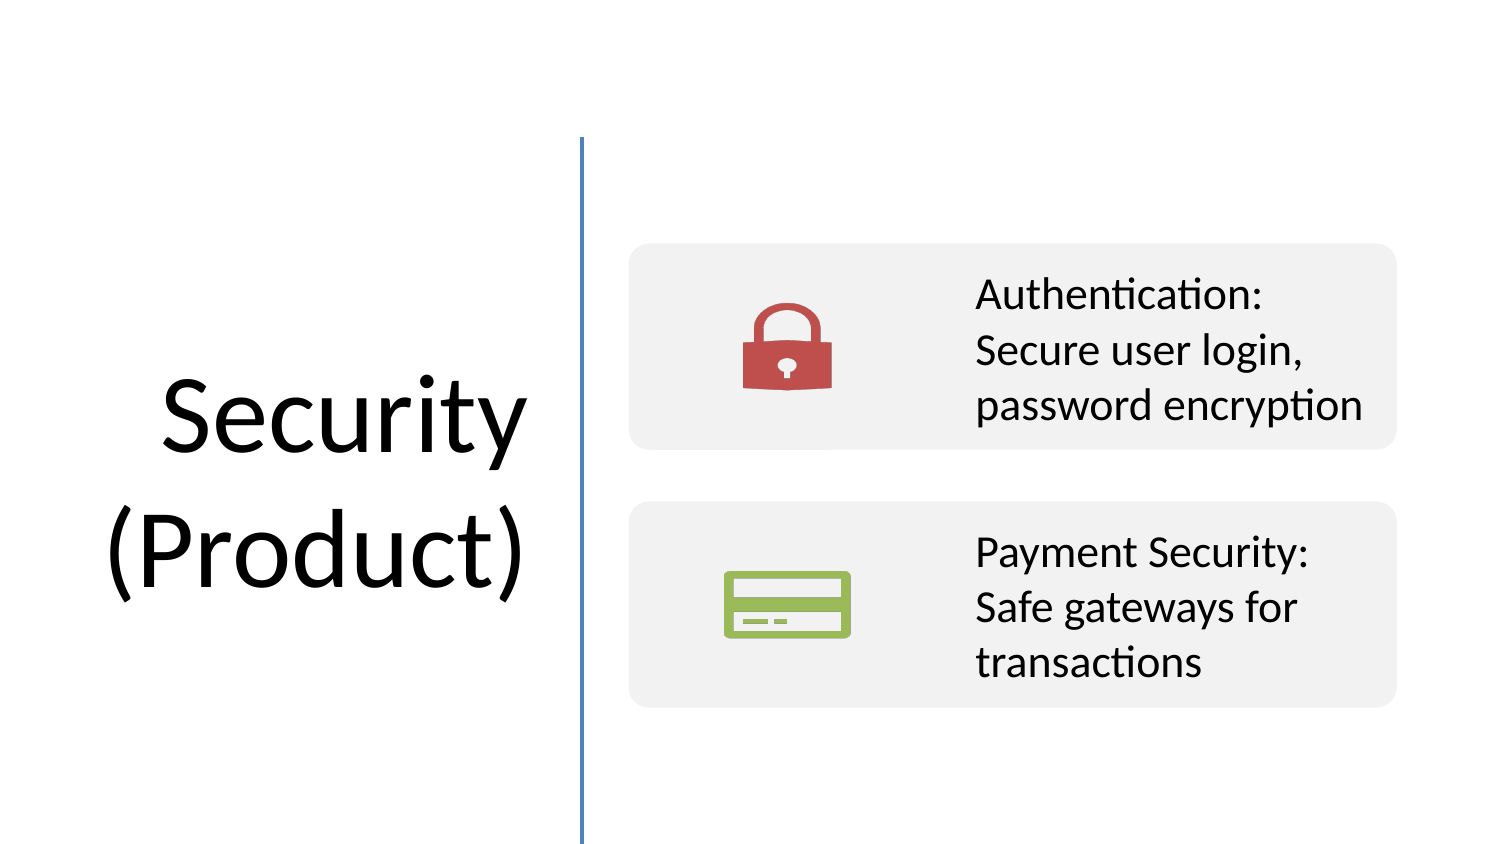

# Security (Product)

Authentication: Secure user login, password encryption

Payment Security: Safe gateways for transactions